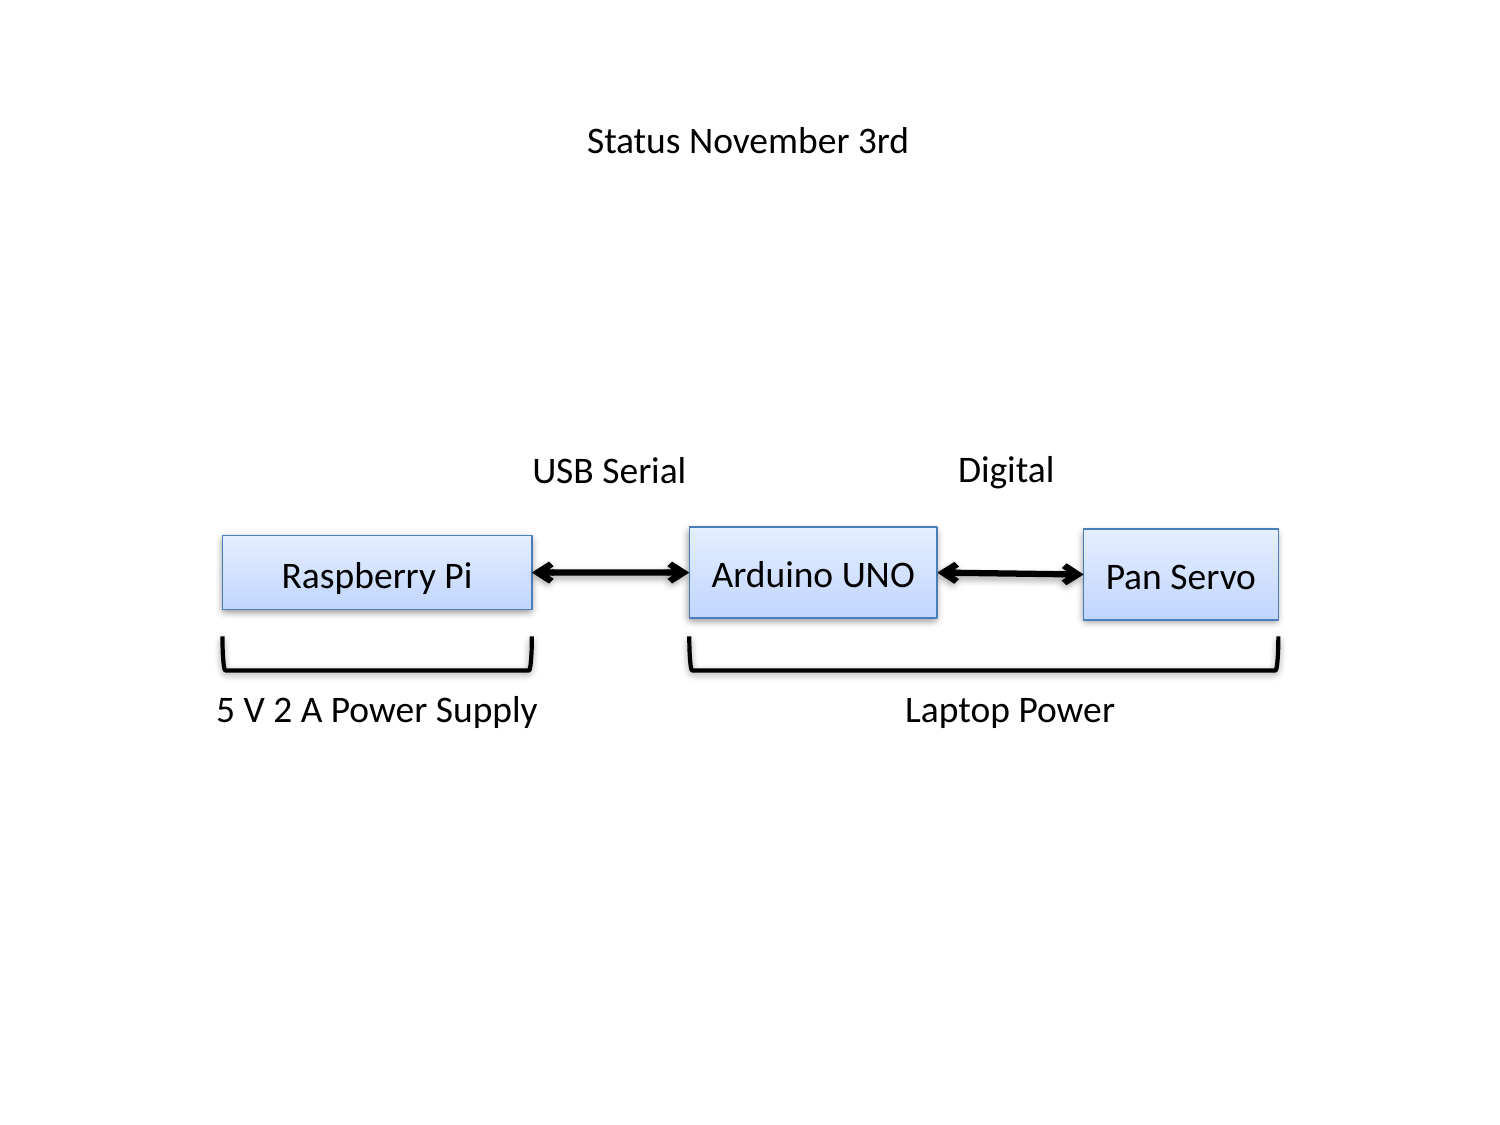

Status November 3rd

Digital
USB Serial

Arduino UNO
Pan Servo

Raspberry Pi
5 V 2 A Power Supply
Laptop Power